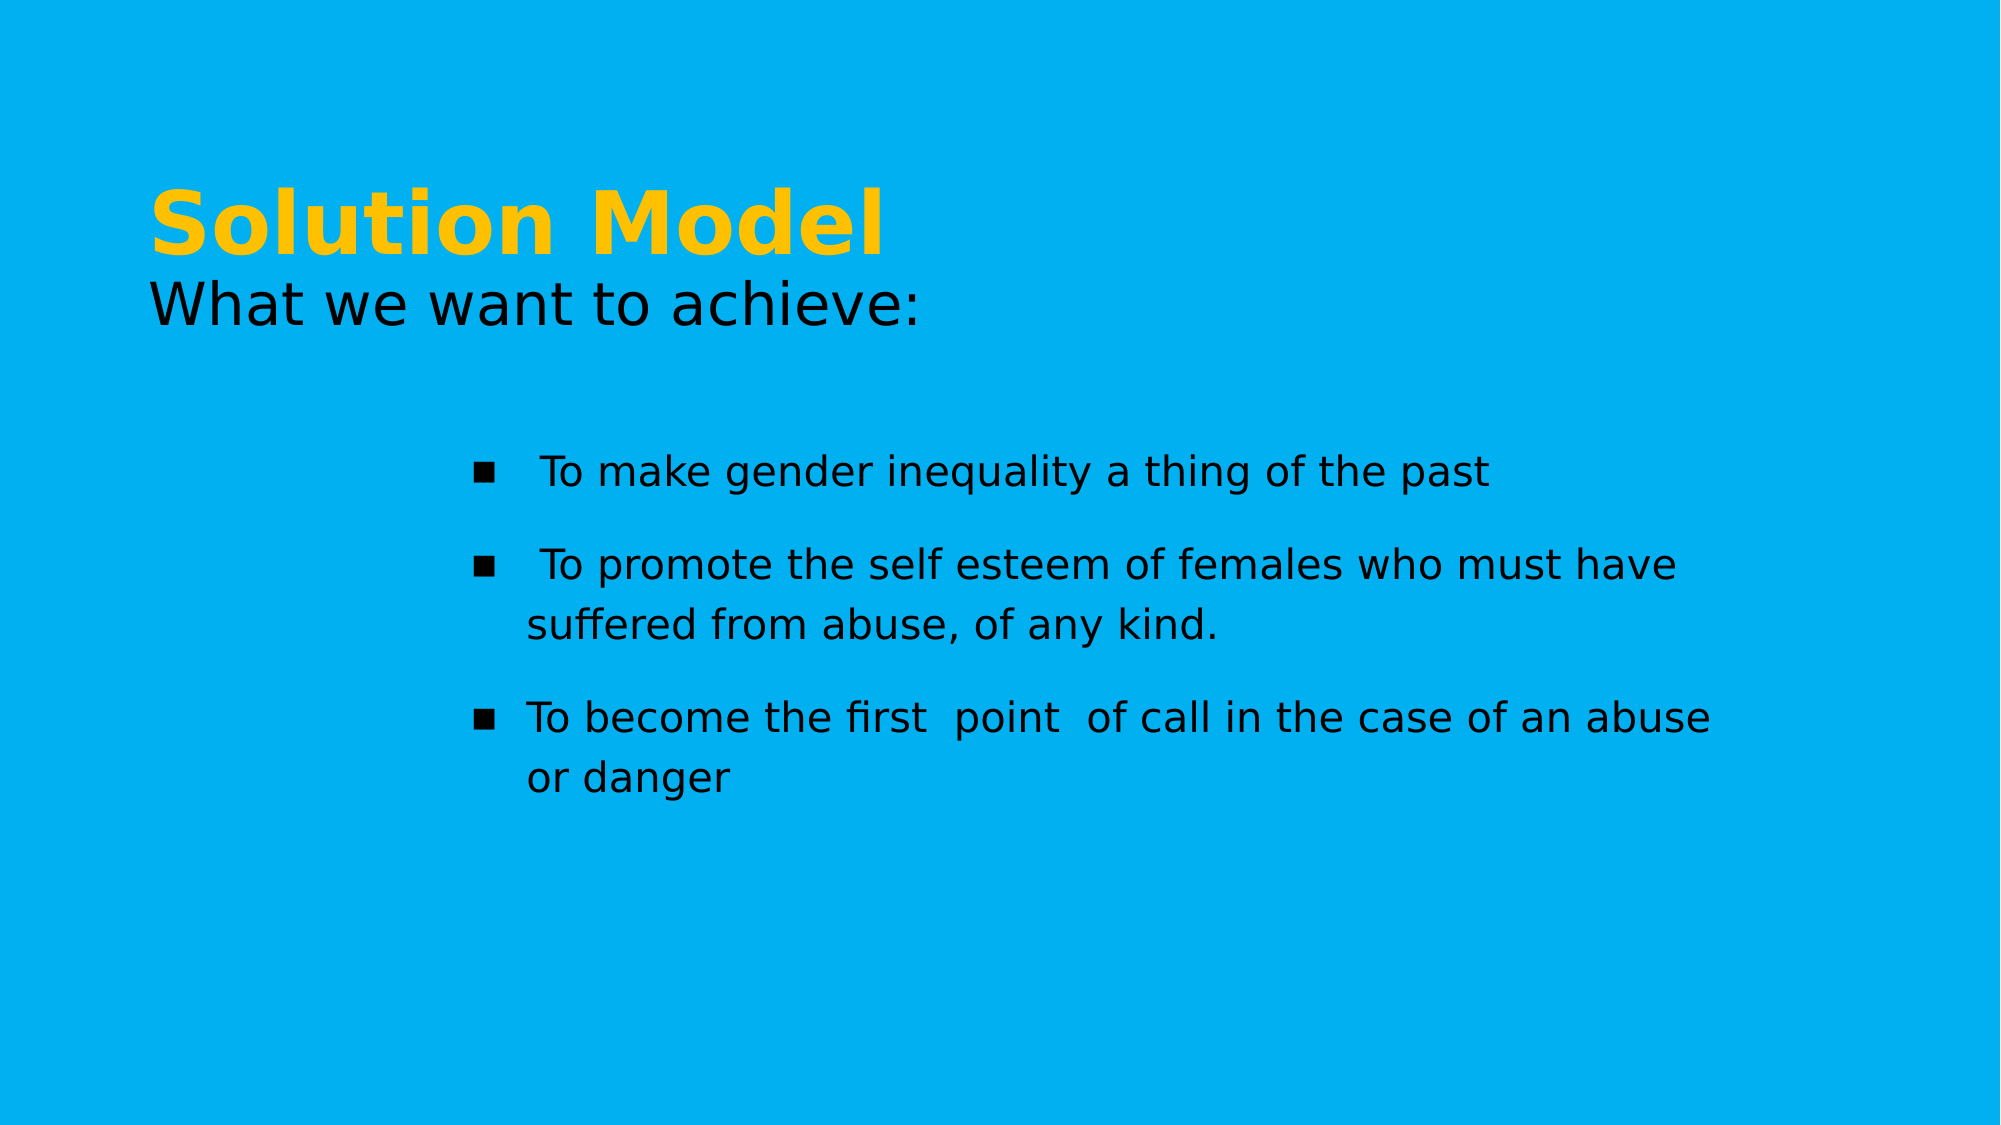

# Solution Model What we want to achieve:
 To make gender inequality a thing of the past
 To promote the self esteem of females who must have suffered from abuse, of any kind.
To become the first  point  of call in the case of an abuse or danger